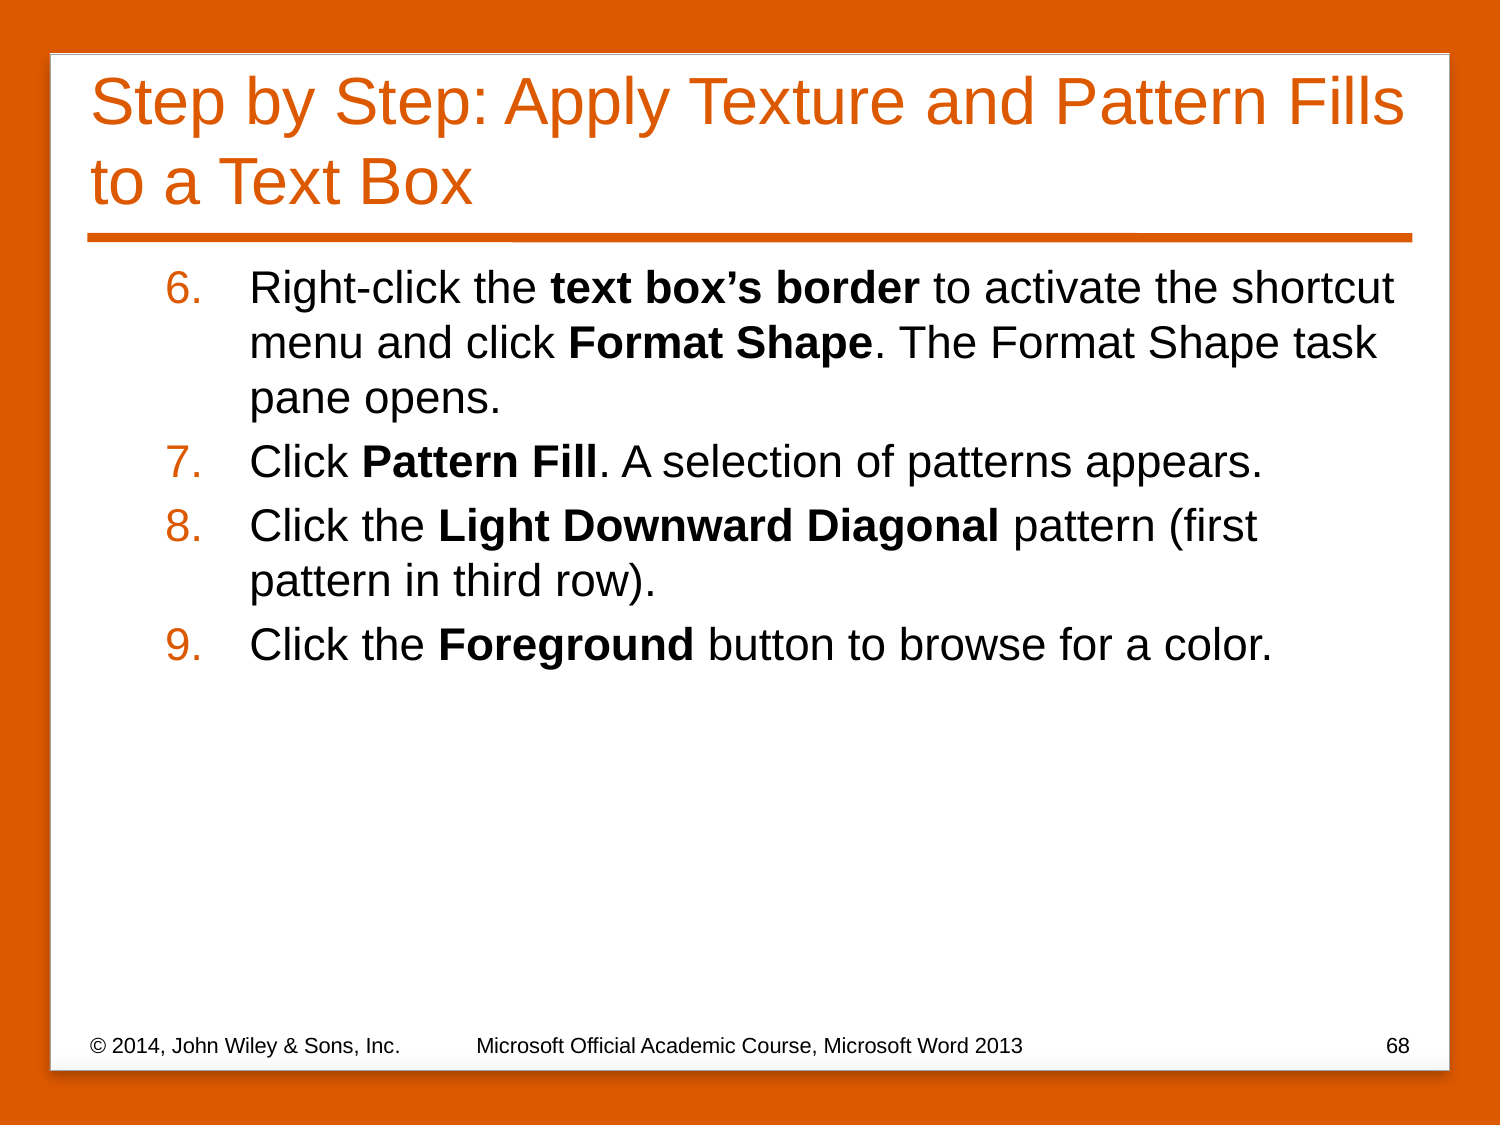

# Step by Step: Apply Texture and Pattern Fills to a Text Box
Right-click the text box’s border to activate the shortcut menu and click Format Shape. The Format Shape task pane opens.
Click Pattern Fill. A selection of patterns appears.
Click the Light Downward Diagonal pattern (first pattern in third row).
Click the Foreground button to browse for a color.
© 2014, John Wiley & Sons, Inc.
Microsoft Official Academic Course, Microsoft Word 2013
68